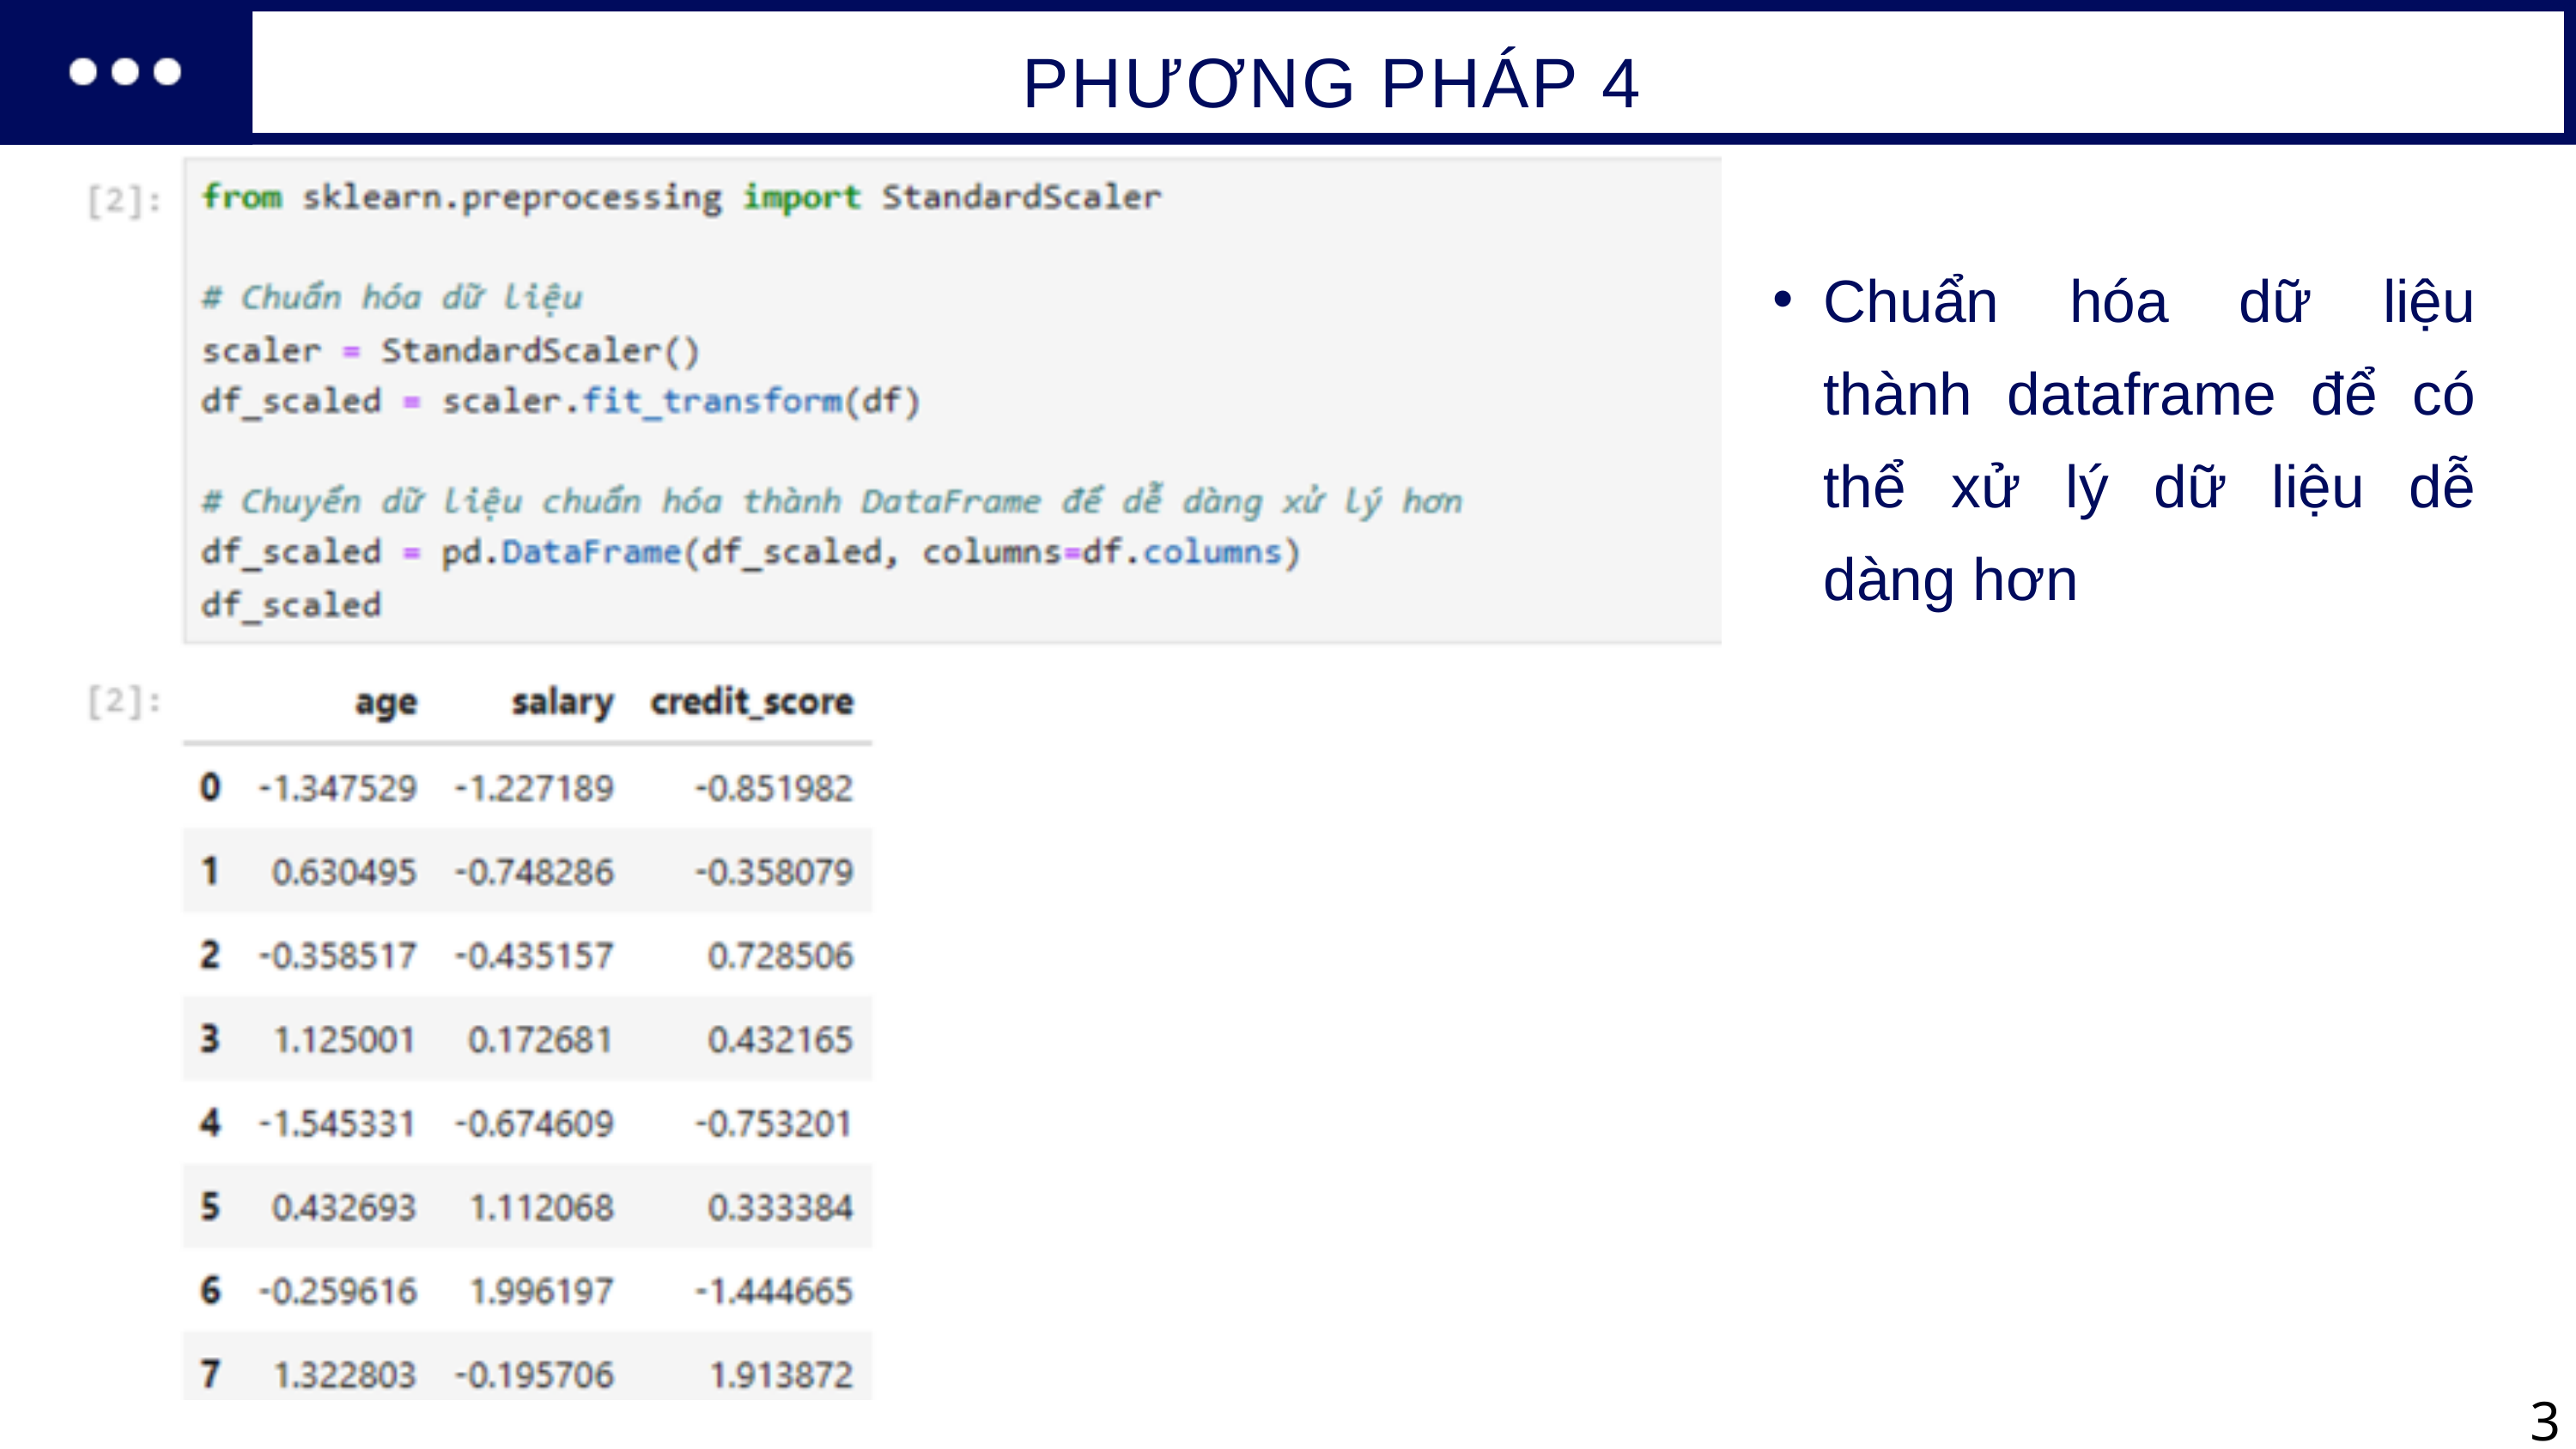

PHƯƠNG PHÁP 4

Chuẩn hóa dữ liệu thành dataframe để có thể xử lý dữ liệu dễ dàng hơn

35